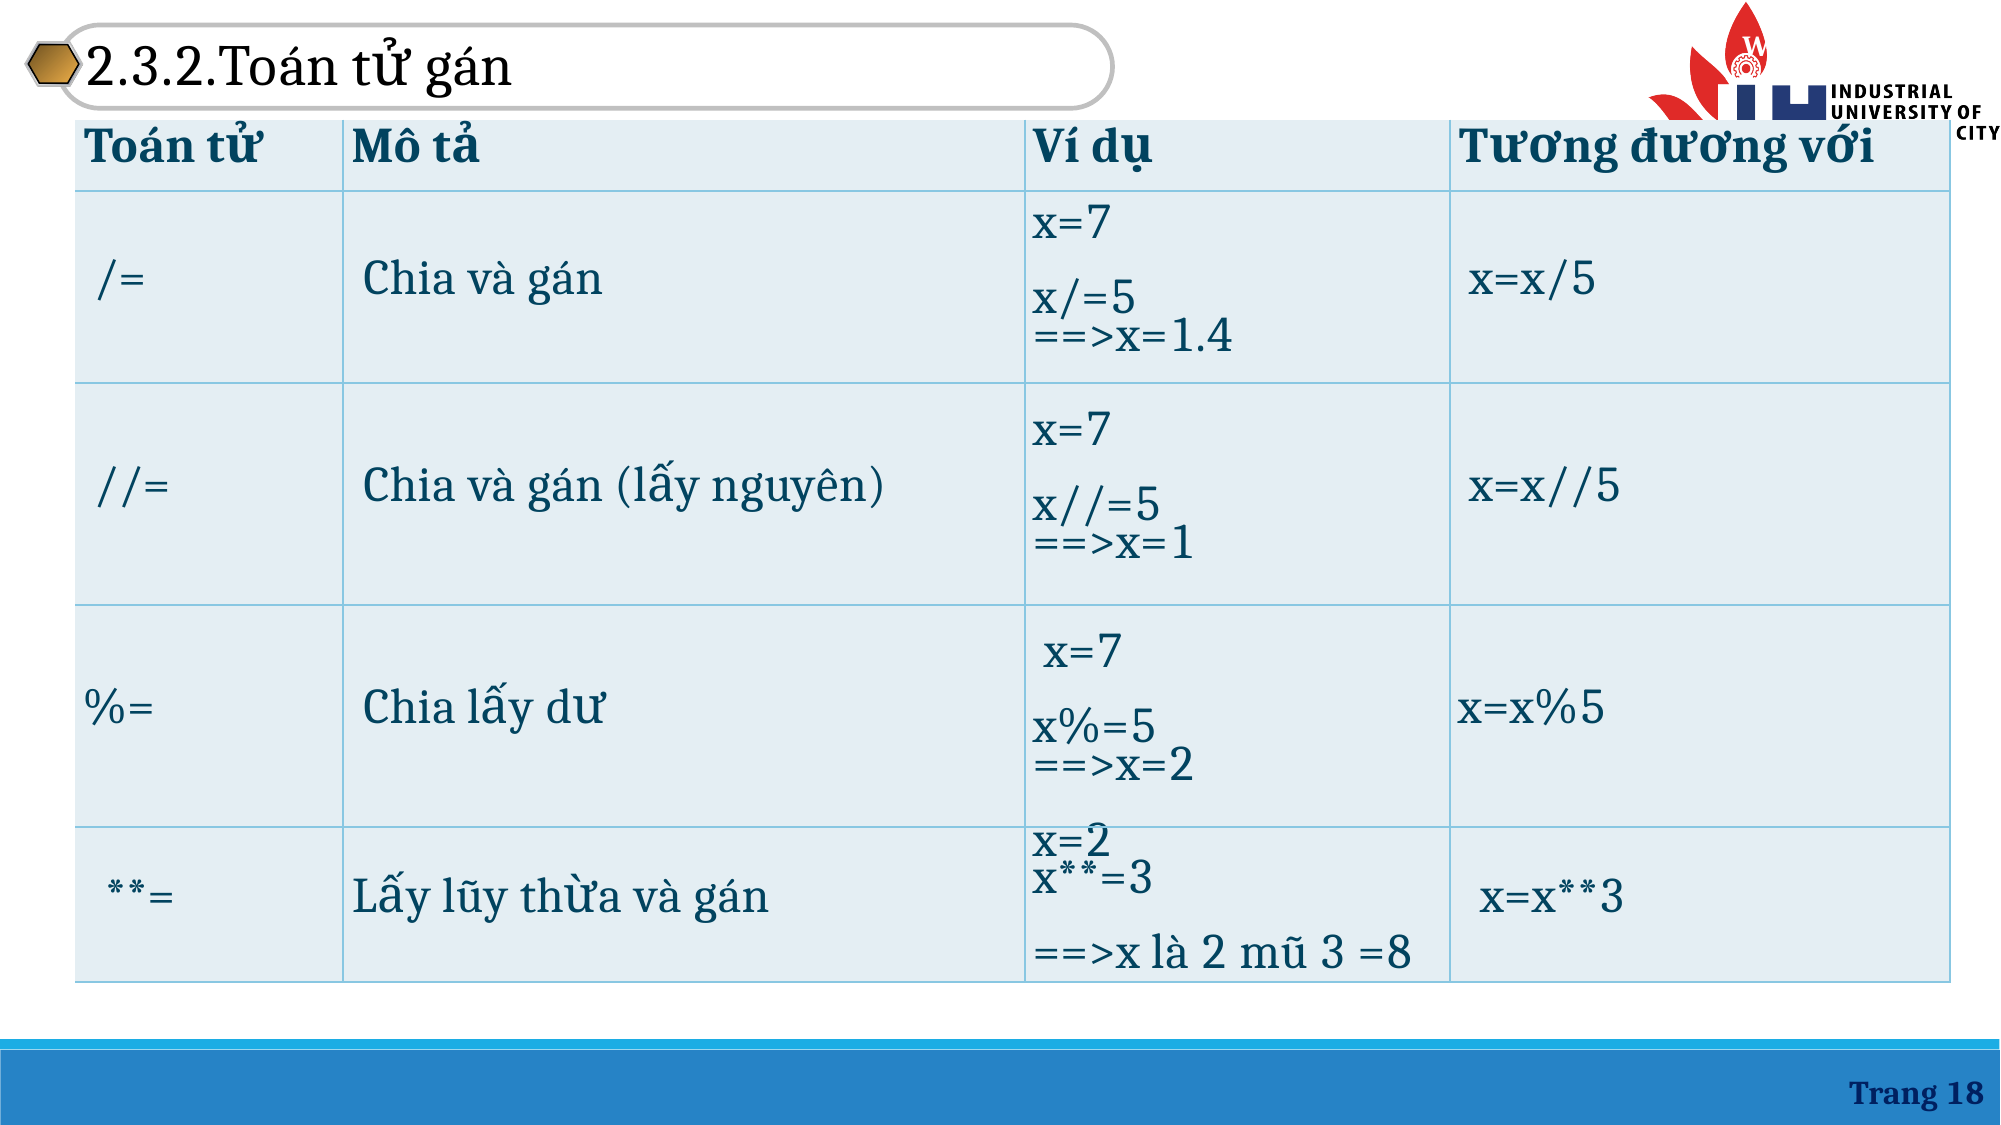

2.3.2.Toán tử gán

| Toán tử | Mô tả | Ví dụ | Tương đương với |
| --- | --- | --- | --- |
| /= | Chia và gán | x=7 x/=5 ==>x=1.4 | x=x/5 |
| //= | Chia và gán (lấy nguyên) | x=7 x//=5 ==>x=1 | x=x//5 |
| %= | Chia lấy dư | x=7 x%=5 ==>x=2 | x=x%5 |
| \*\*= | Lấy lũy thừa và gán | x=2 x\*\*=3 ==>x là 2 mũ 3 =8 | x=x\*\*3 |

Trang 18